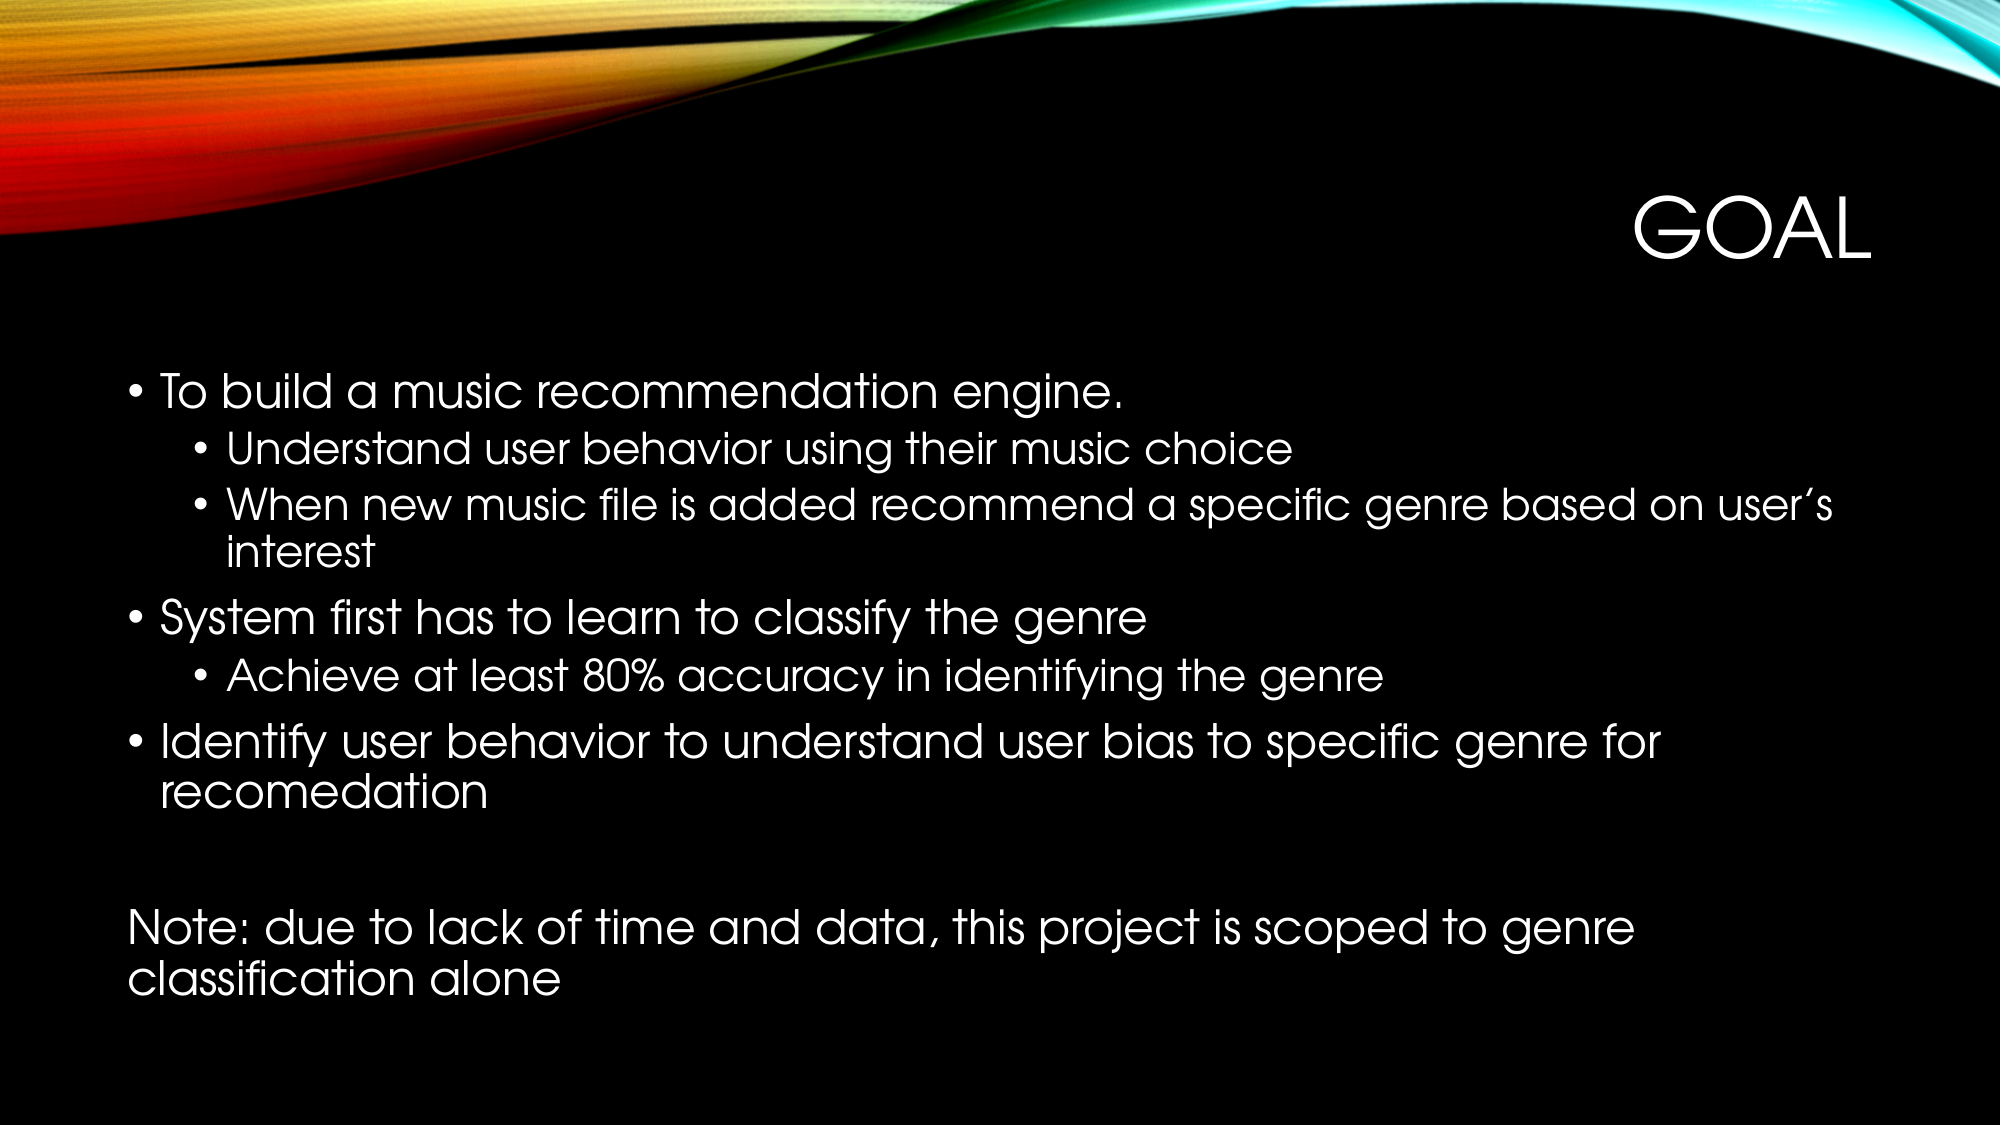

# Goal
To build a music recommendation engine.
Understand user behavior using their music choice
When new music file is added recommend a specific genre based on user’s interest
System first has to learn to classify the genre
Achieve at least 80% accuracy in identifying the genre
Identify user behavior to understand user bias to specific genre for recomedation

Note: due to lack of time and data, this project is scoped to genre classification alone